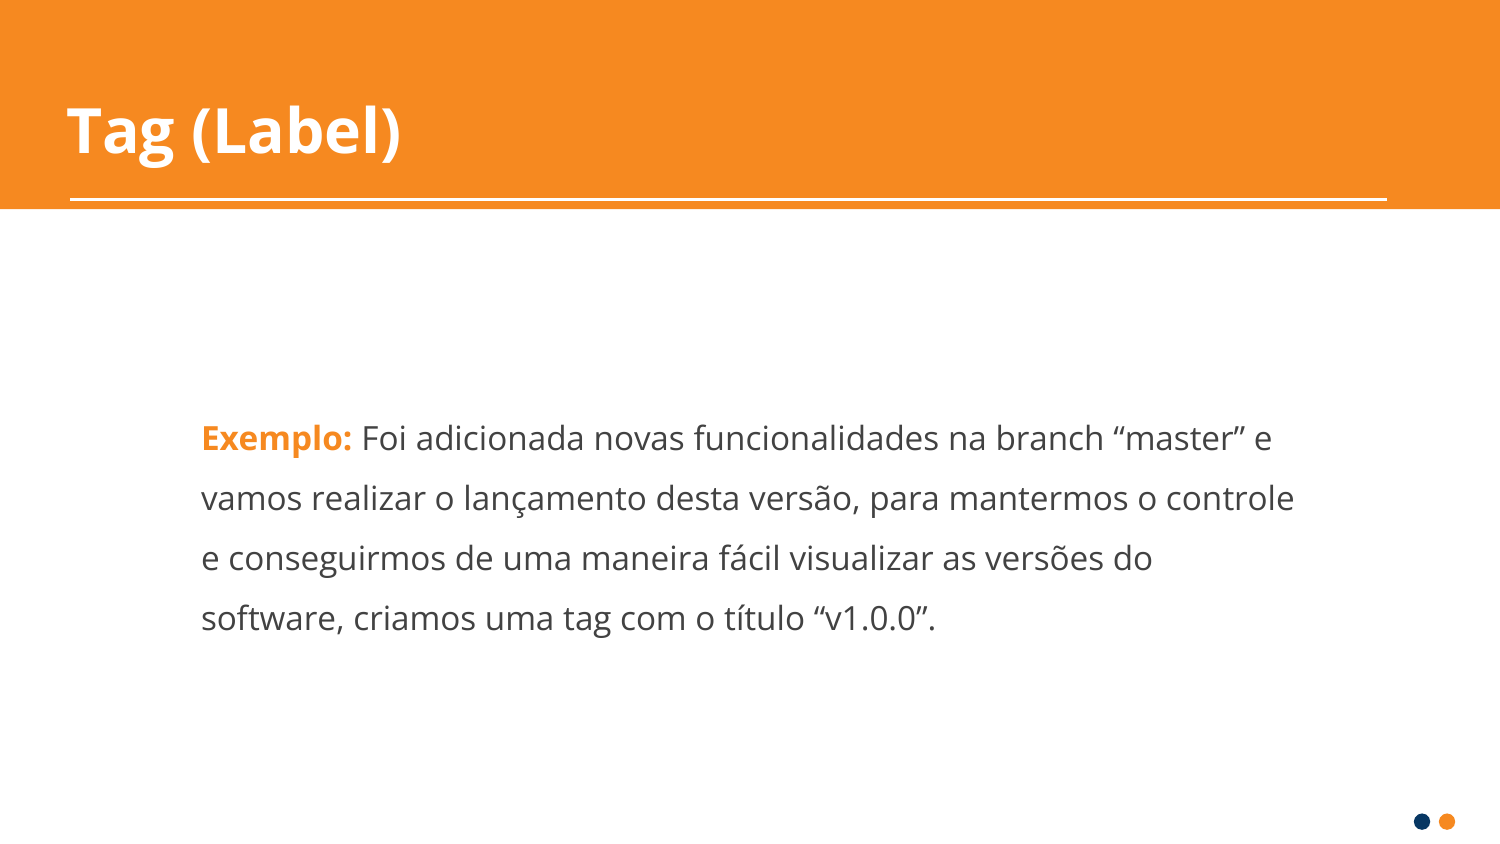

# Tag (Label)
Exemplo: Foi adicionada novas funcionalidades na branch “master” e vamos realizar o lançamento desta versão, para mantermos o controle e conseguirmos de uma maneira fácil visualizar as versões do software, criamos uma tag com o título “v1.0.0”.